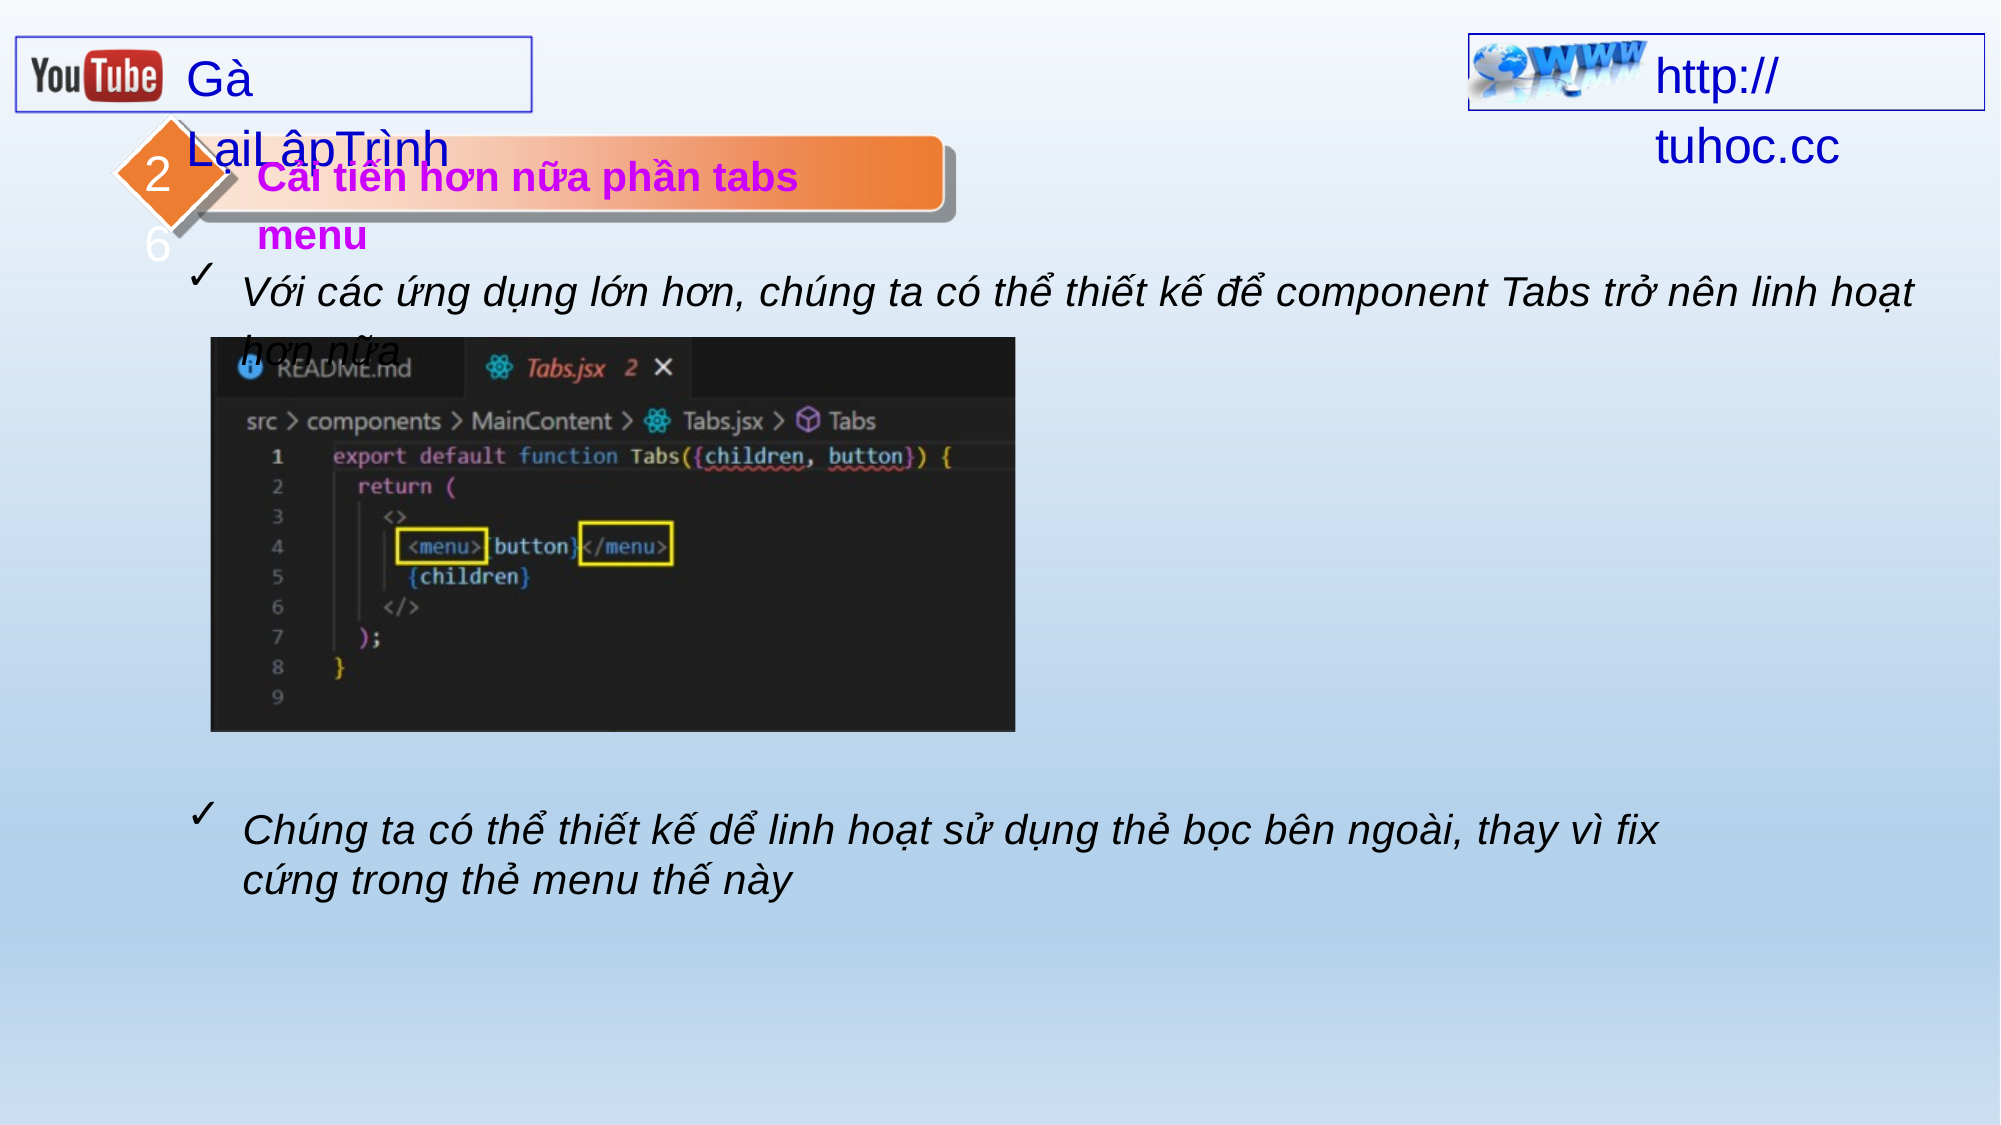

http:// tuhoc.cc

Gà LạiLậpTrình

26
Cải tiến hơn nữa phần tabs menu

✓
Với các ứng dụng lớn hơn, chúng ta có thể thiết kế để component Tabs trở nên linh hoạt hơn nữa

✓
Chúng ta có thể thiết kế dể linh hoạt sử dụng thẻ bọc bên ngoài, thay vì fix cứng trong thẻ menu thế này